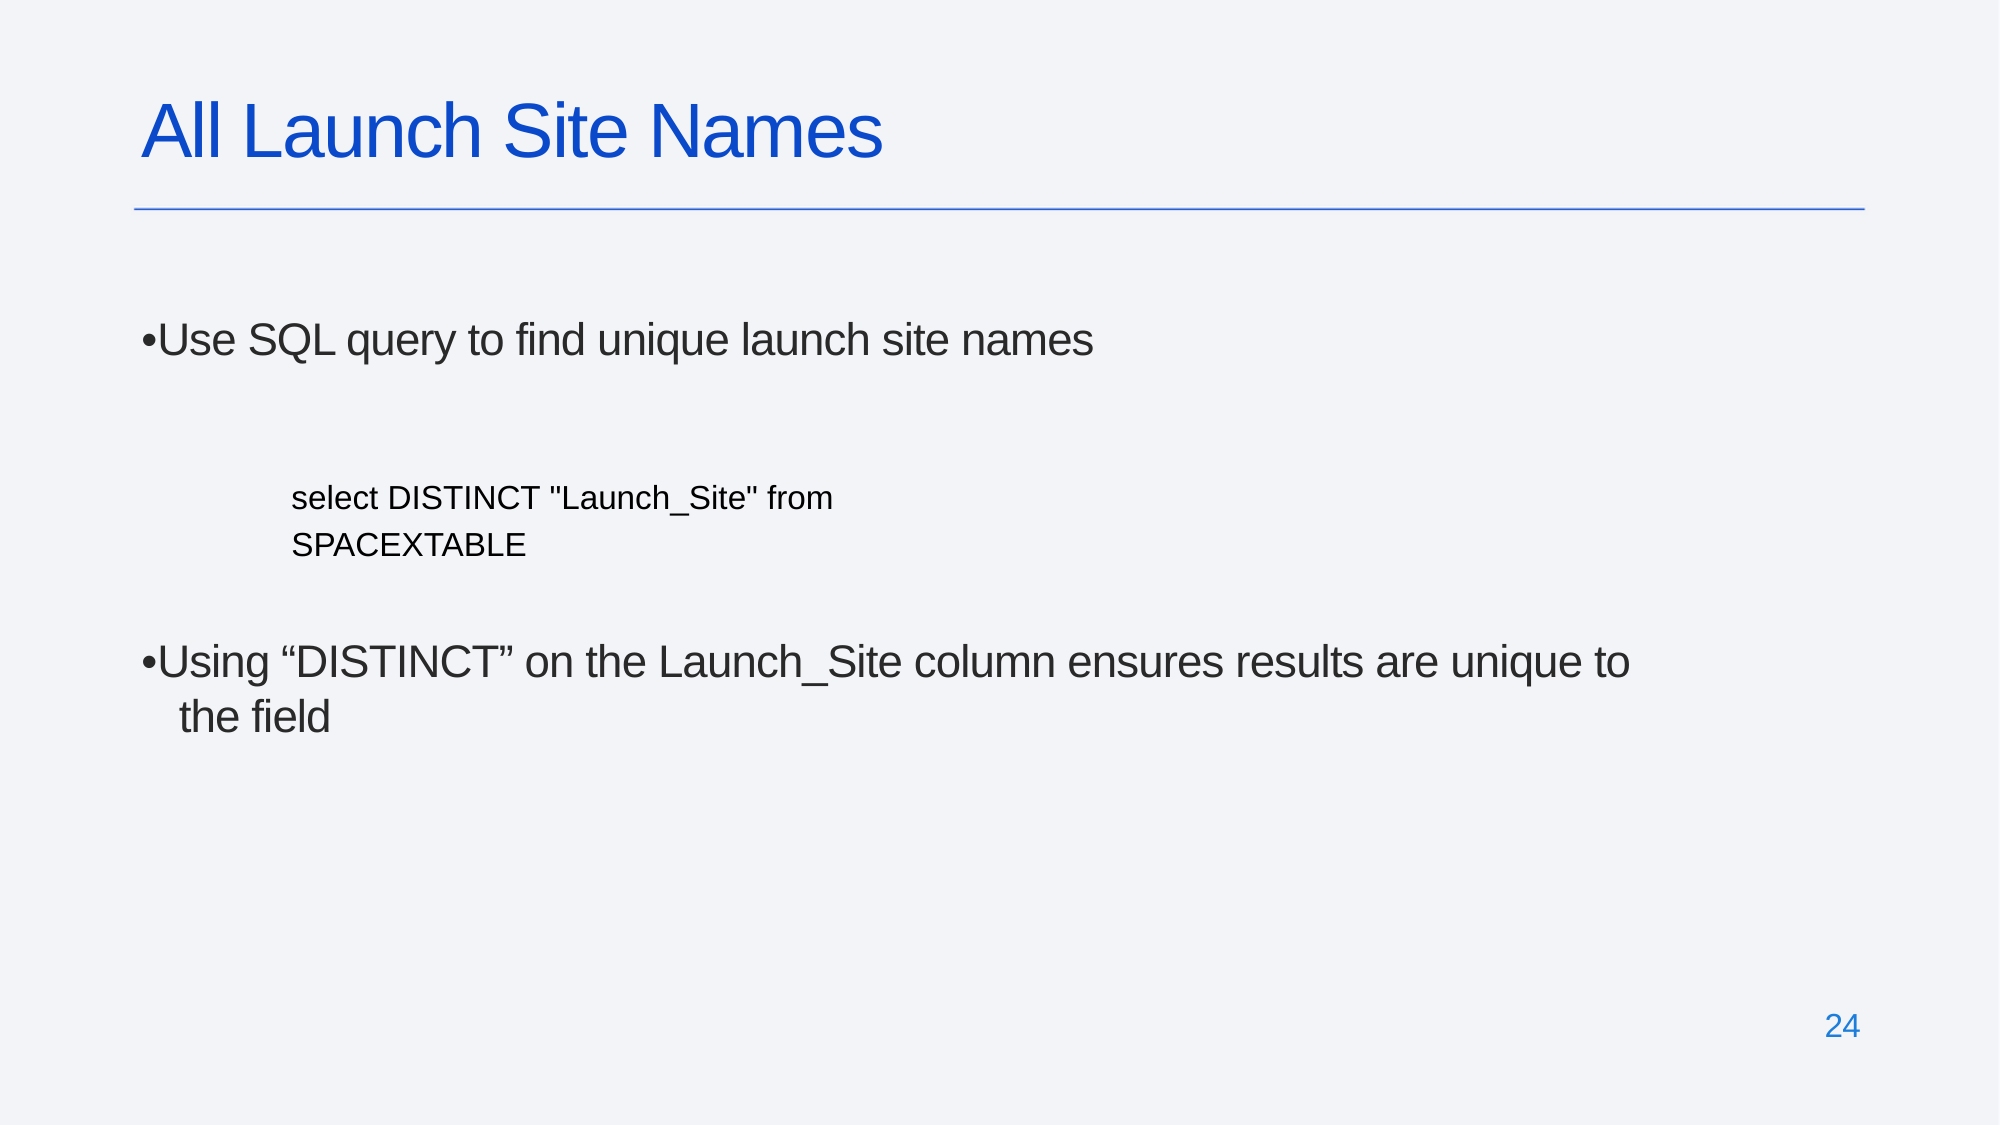

All Launch Site Names
•Use SQL query to find unique launch site names
select DISTINCT "Launch_Site" from SPACEXTABLE
•Using “DISTINCT” on the Launch_Site column ensures results are unique to
the field
24